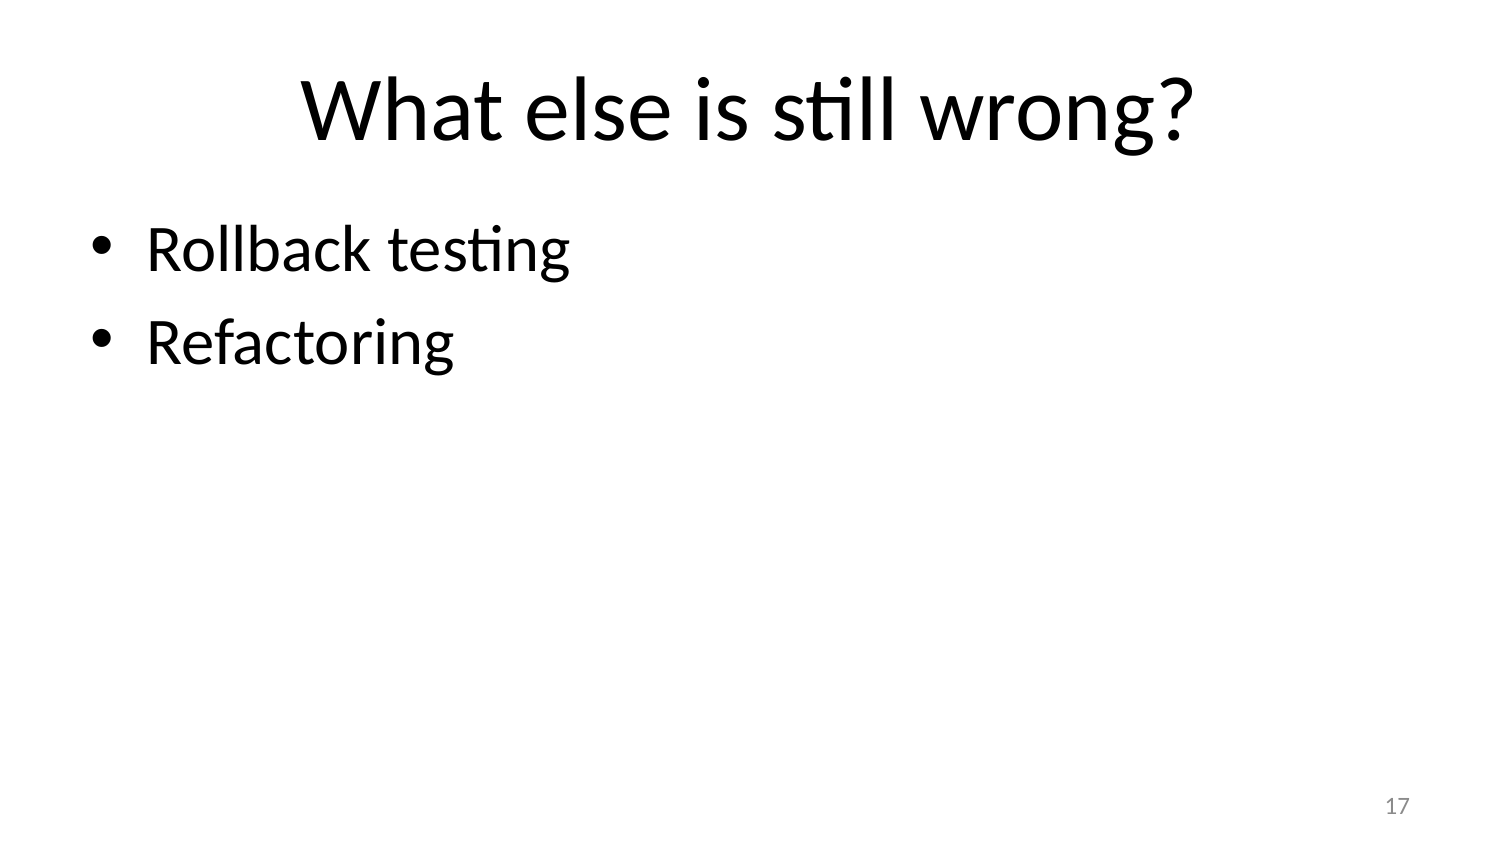

# What else is still wrong?
Rollback testing
Refactoring
17